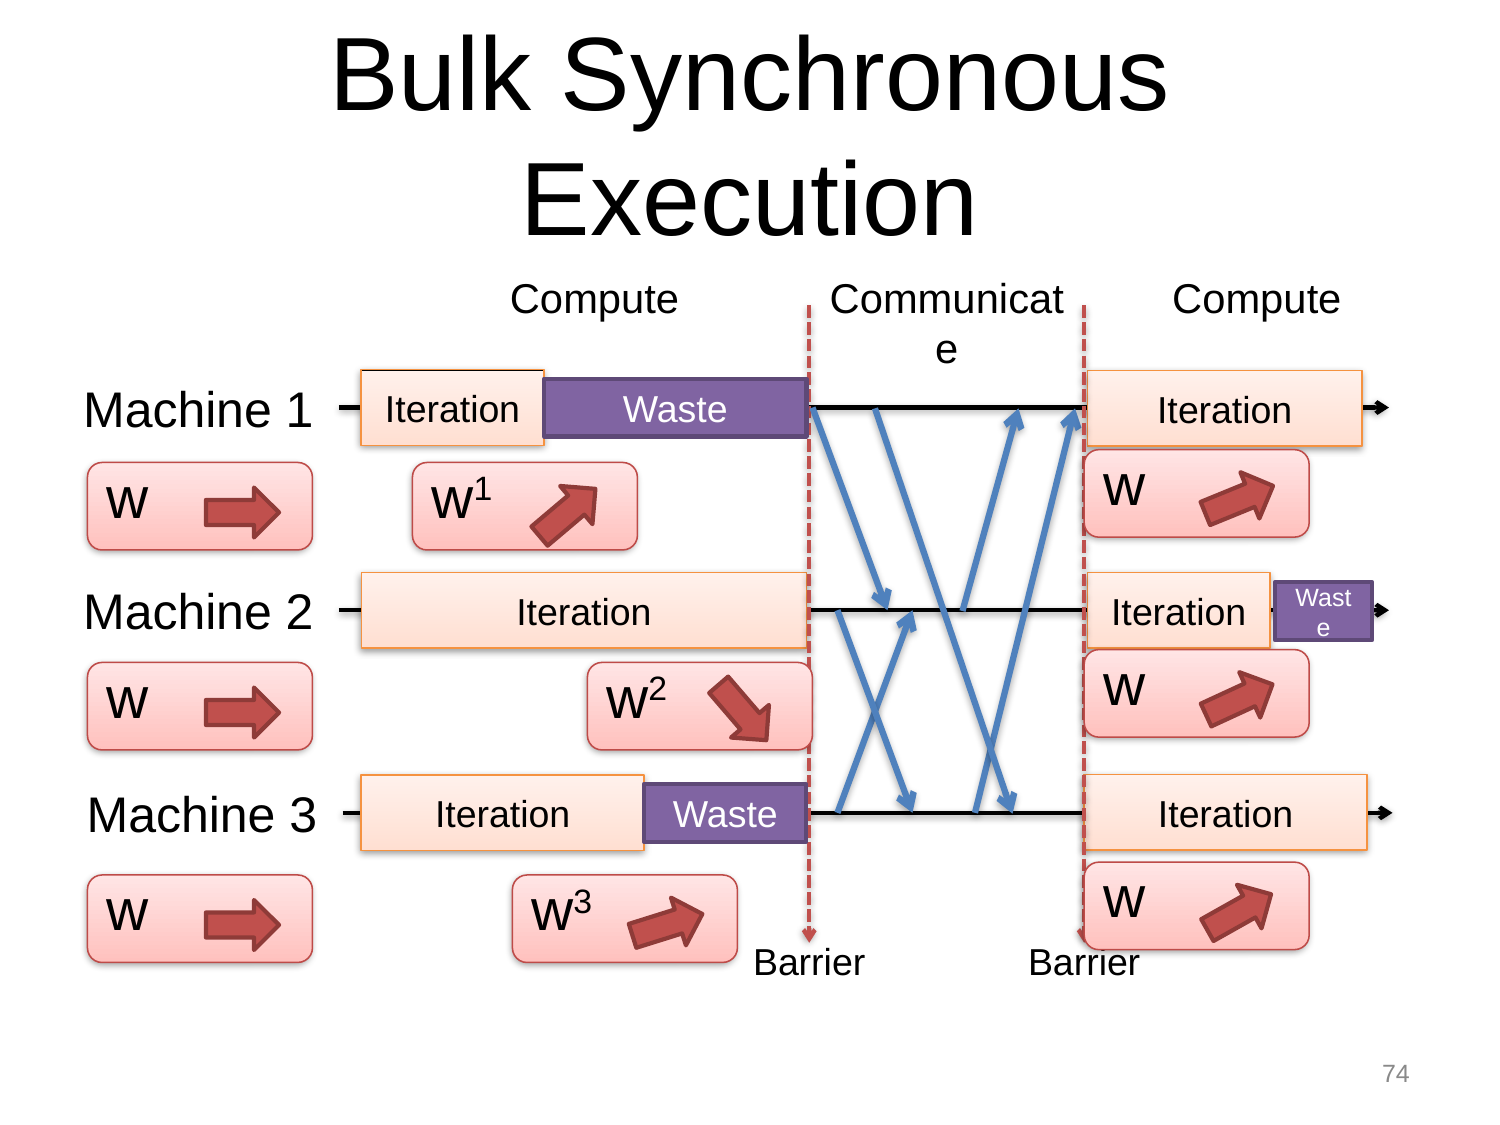

# Bulk Synchronous Execution
Compute
Communicate
Compute
Barrier
Barrier
Machine 1
Machine 2
Machine 3
Iteration
Iteration
Iteration
Iteration
Iteration
Iteration
Waste
w

w

w

w

w

w

w1

w2

w3

Waste
Waste
74